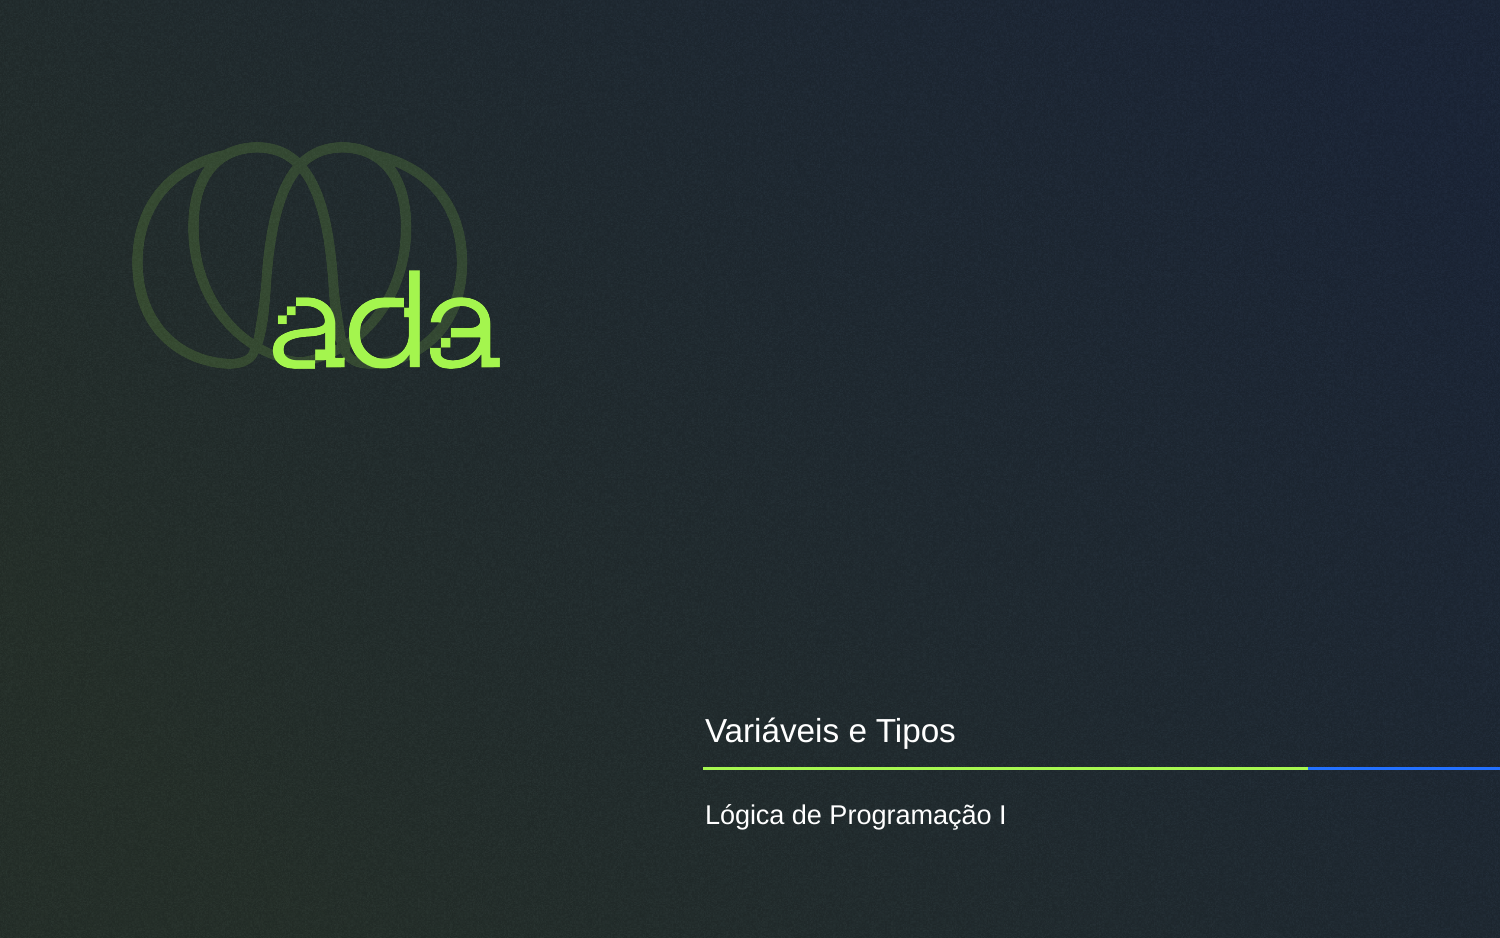

Variáveis e Tipos
Lógica de Programação I